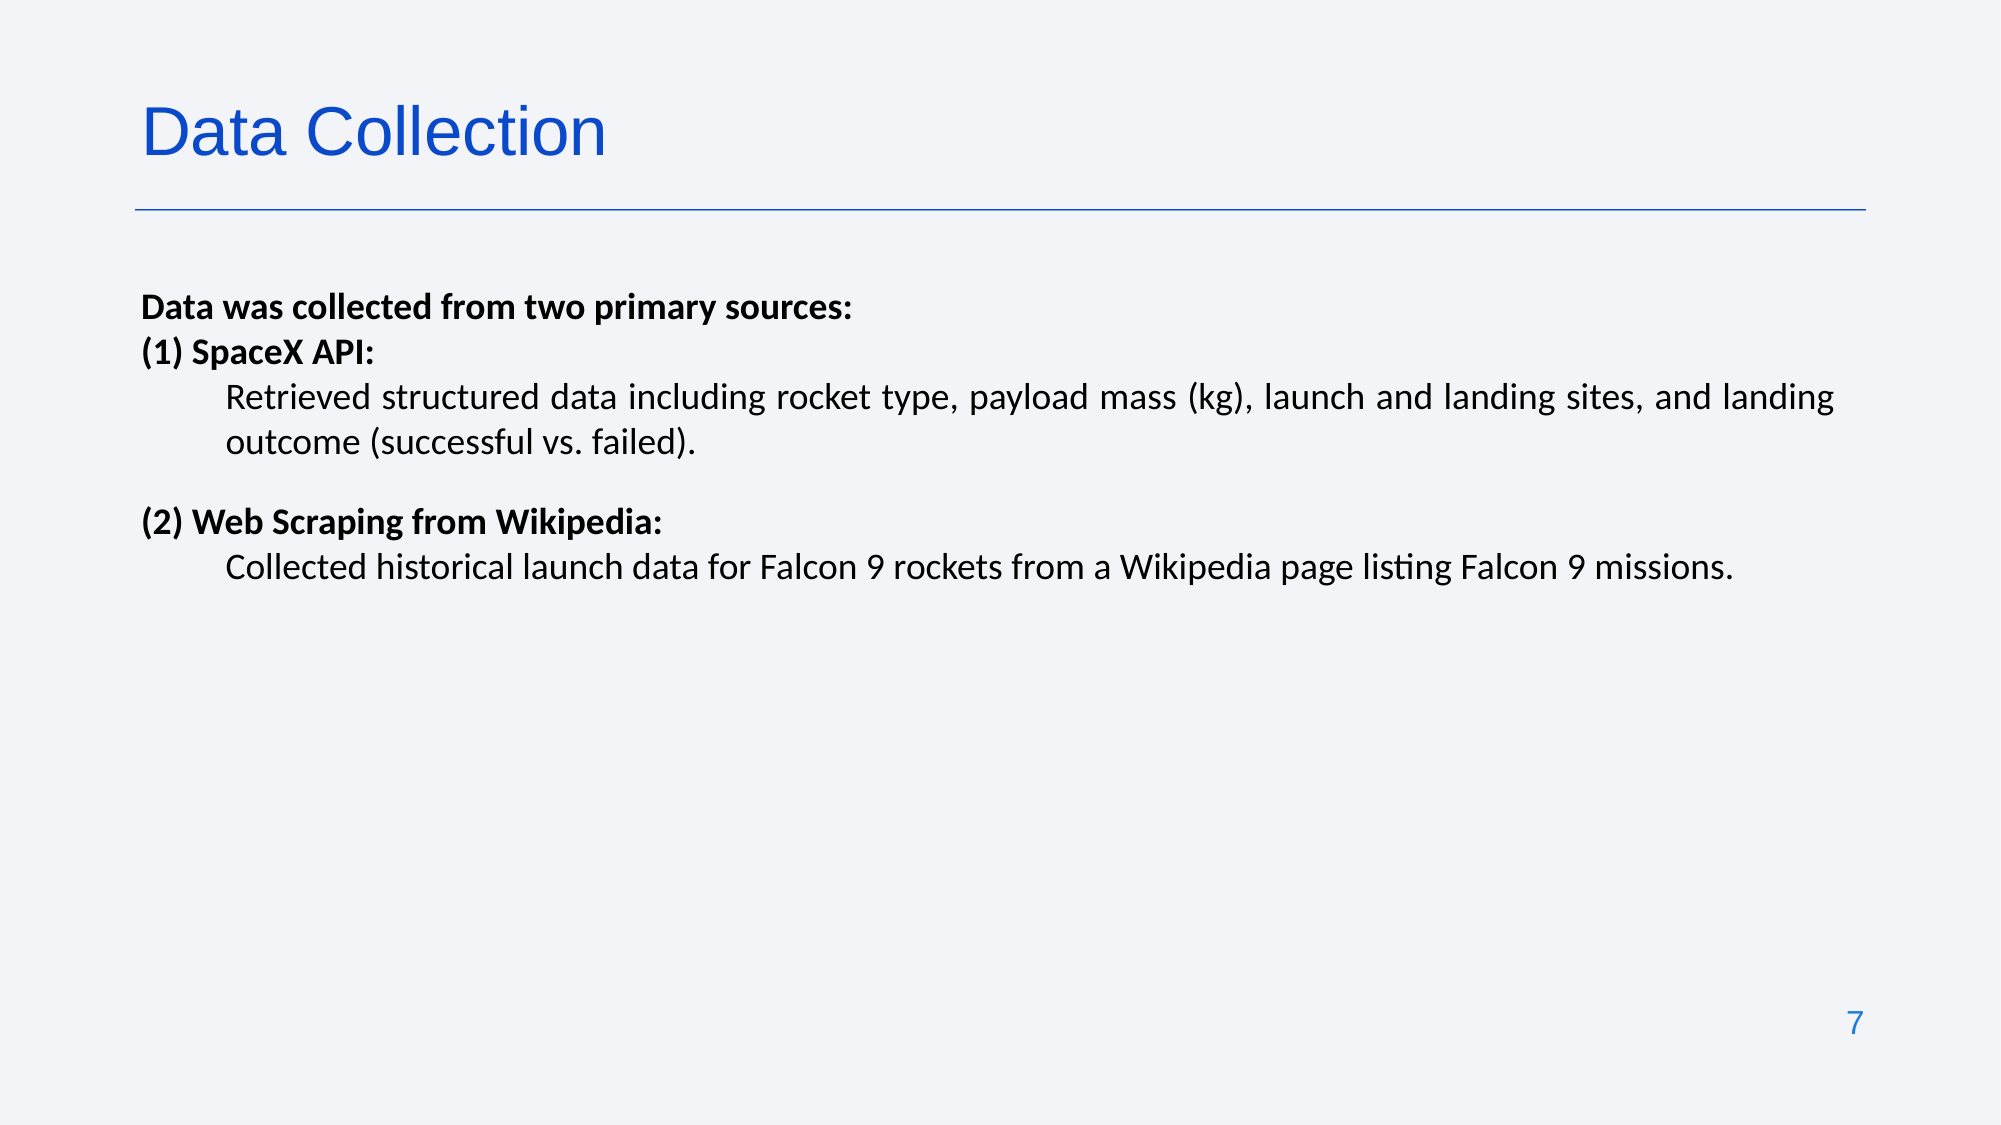

Data Collection
Data was collected from two primary sources:
(1) SpaceX API:
Retrieved structured data including rocket type, payload mass (kg), launch and landing sites, and landing outcome (successful vs. failed).

(2) Web Scraping from Wikipedia:
Collected historical launch data for Falcon 9 rockets from a Wikipedia page listing Falcon 9 missions.
7